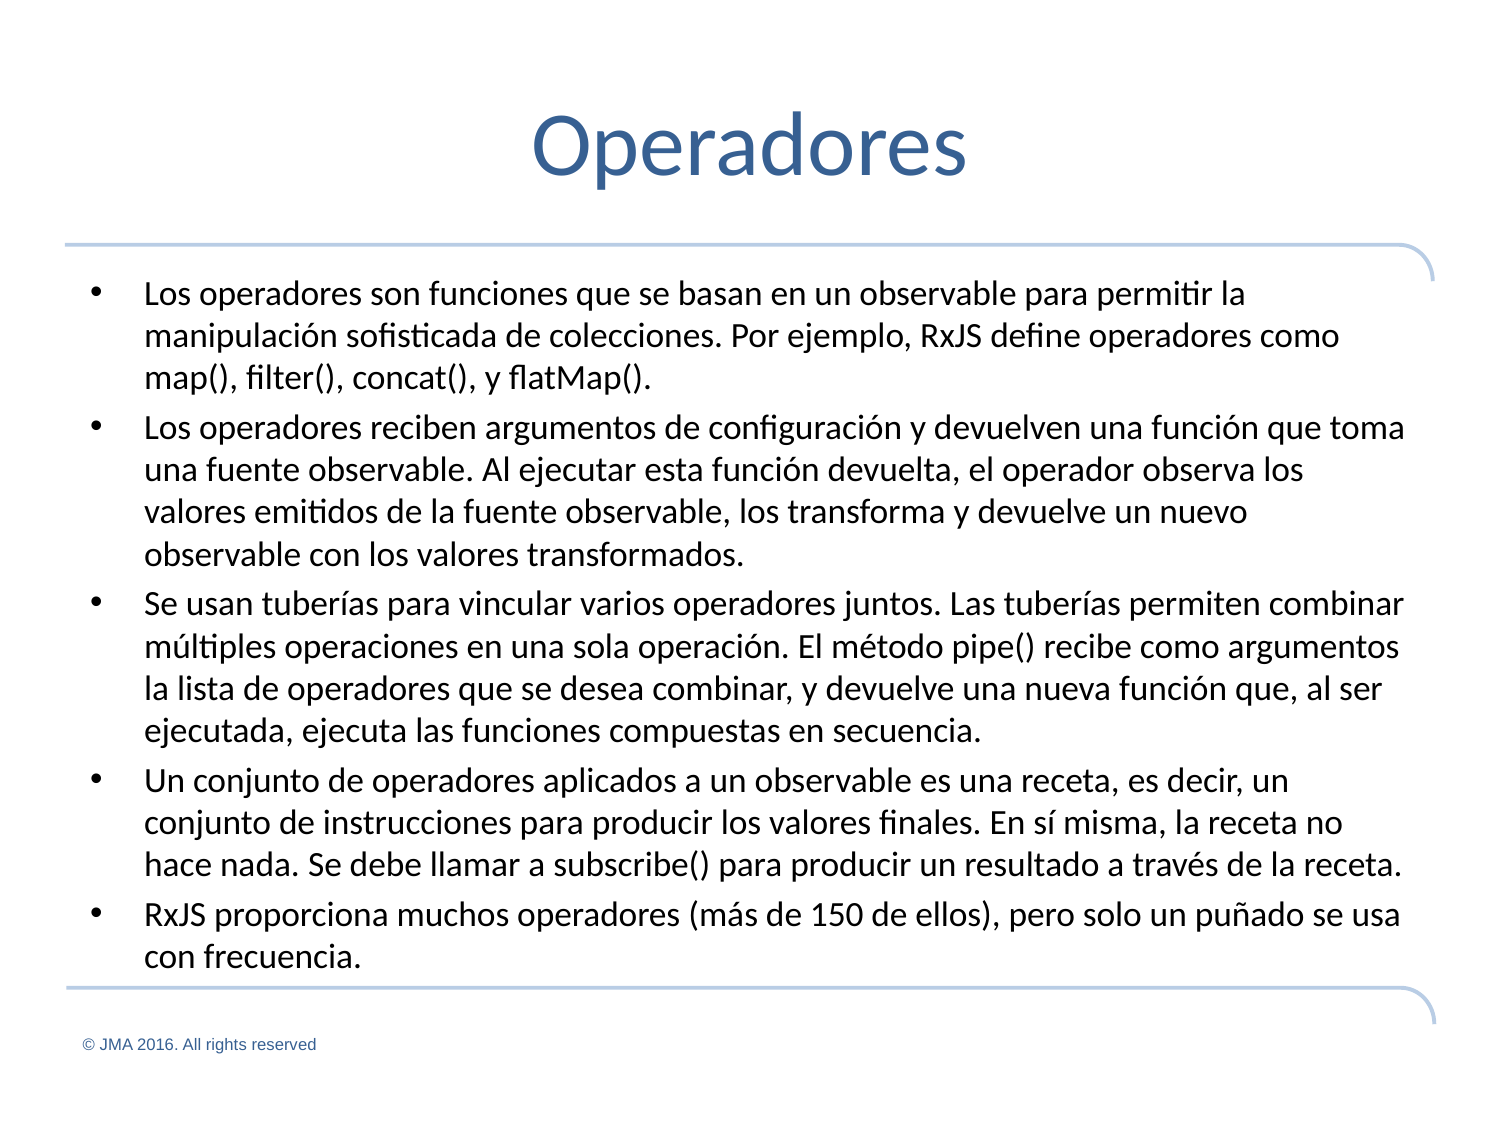

# Operadores
Los operadores son funciones que se basan en un observable para permitir la manipulación sofisticada de colecciones. Por ejemplo, RxJS define operadores como map(), filter(), concat(), y flatMap().
Los operadores reciben argumentos de configuración y devuelven una función que toma una fuente observable. Al ejecutar esta función devuelta, el operador observa los valores emitidos de la fuente observable, los transforma y devuelve un nuevo observable con los valores transformados.
Se usan tuberías para vincular varios operadores juntos. Las tuberías permiten combinar múltiples operaciones en una sola operación. El método pipe() recibe como argumentos la lista de operadores que se desea combinar, y devuelve una nueva función que, al ser ejecutada, ejecuta las funciones compuestas en secuencia.
Un conjunto de operadores aplicados a un observable es una receta, es decir, un conjunto de instrucciones para producir los valores finales. En sí misma, la receta no hace nada. Se debe llamar a subscribe() para producir un resultado a través de la receta.
RxJS proporciona muchos operadores (más de 150 de ellos), pero solo un puñado se usa con frecuencia.